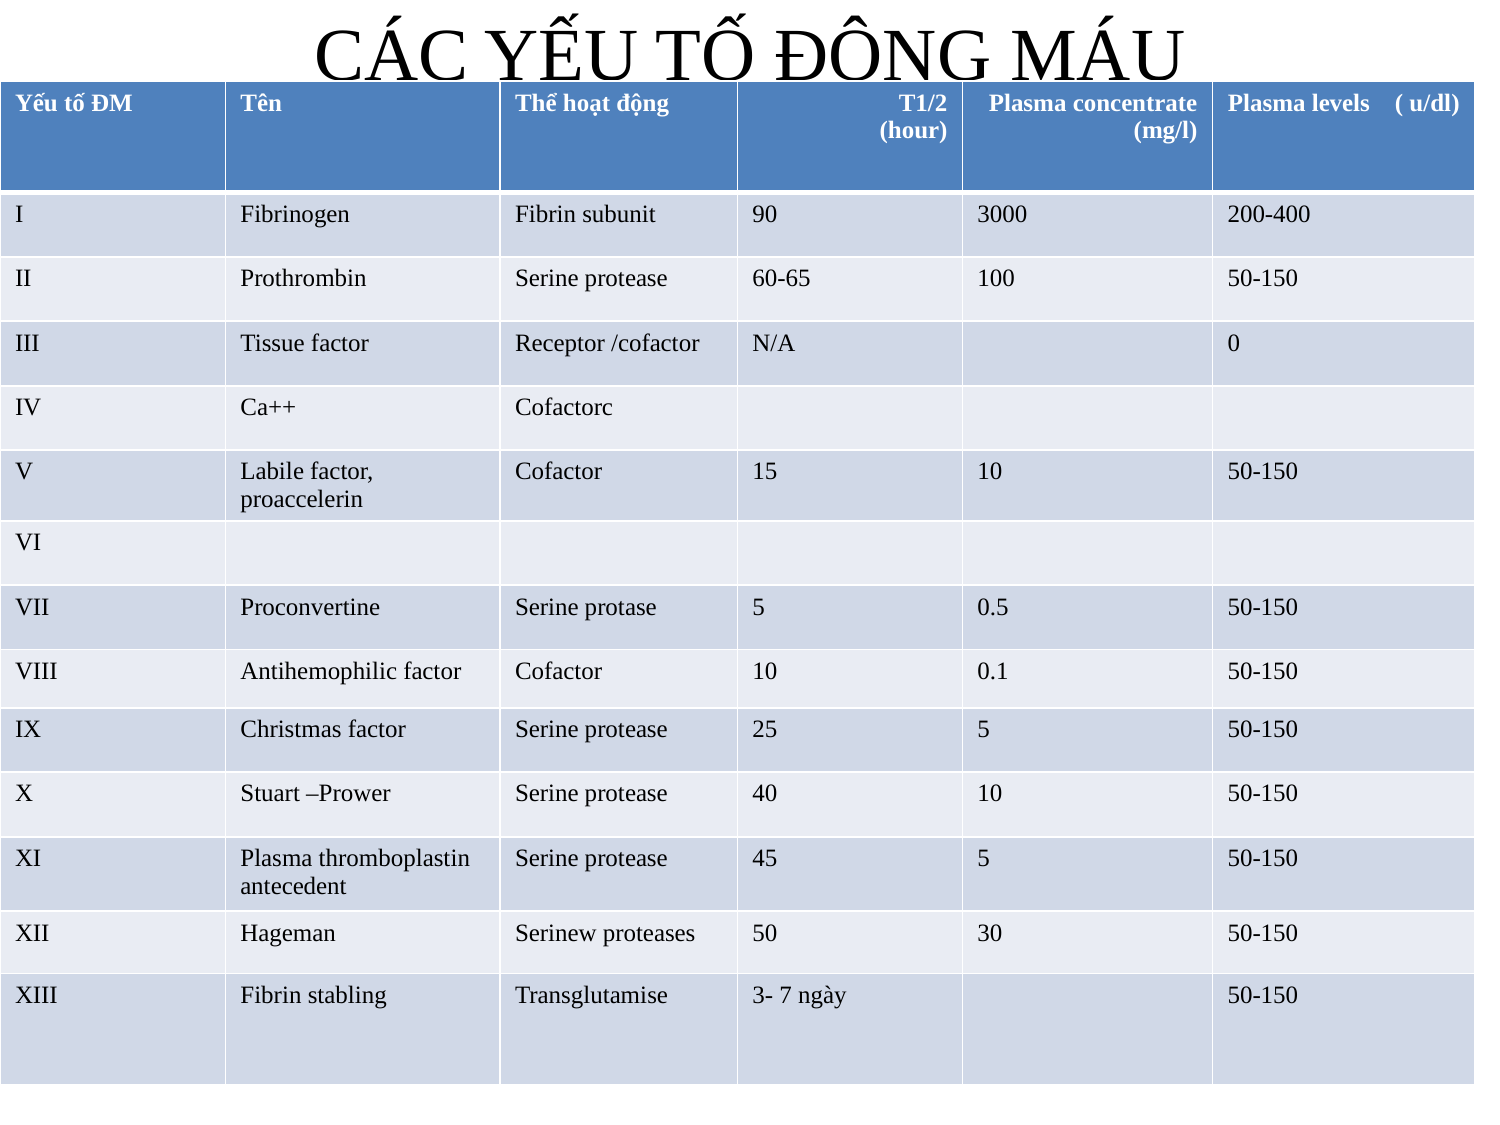

# CÁC YẾU TỐ ĐÔNG MÁU
| Yếu tố ĐM | Tên | Thể hoạt động | T1/2 (hour) | Plasma concentrate (mg/l) | Plasma levels ( u/dl) |
| --- | --- | --- | --- | --- | --- |
| I | Fibrinogen | Fibrin subunit | 90 | 3000 | 200-400 |
| II | Prothrombin | Serine protease | 60-65 | 100 | 50-150 |
| III | Tissue factor | Receptor /cofactor | N/A |  | 0 |
| IV | Ca++ | Cofactorc |  |  |  |
| V | Labile factor, proaccelerin | Cofactor | 15 | 10 | 50-150 |
| VI |  |  |  |  |  |
| VII | Proconvertine | Serine protase | 5 | 0.5 | 50-150 |
| VIII | Antihemophilic factor | Cofactor | 10 | 0.1 | 50-150 |
| IX | Christmas factor | Serine protease | 25 | 5 | 50-150 |
| X | Stuart –Prower | Serine protease | 40 | 10 | 50-150 |
| XI | Plasma thromboplastin antecedent | Serine protease | 45 | 5 | 50-150 |
| XII | Hageman | Serinew proteases | 50 | 30 | 50-150 |
| XIII | Fibrin stabling | Transglutamise | 3- 7 ngày |  | 50-150 |